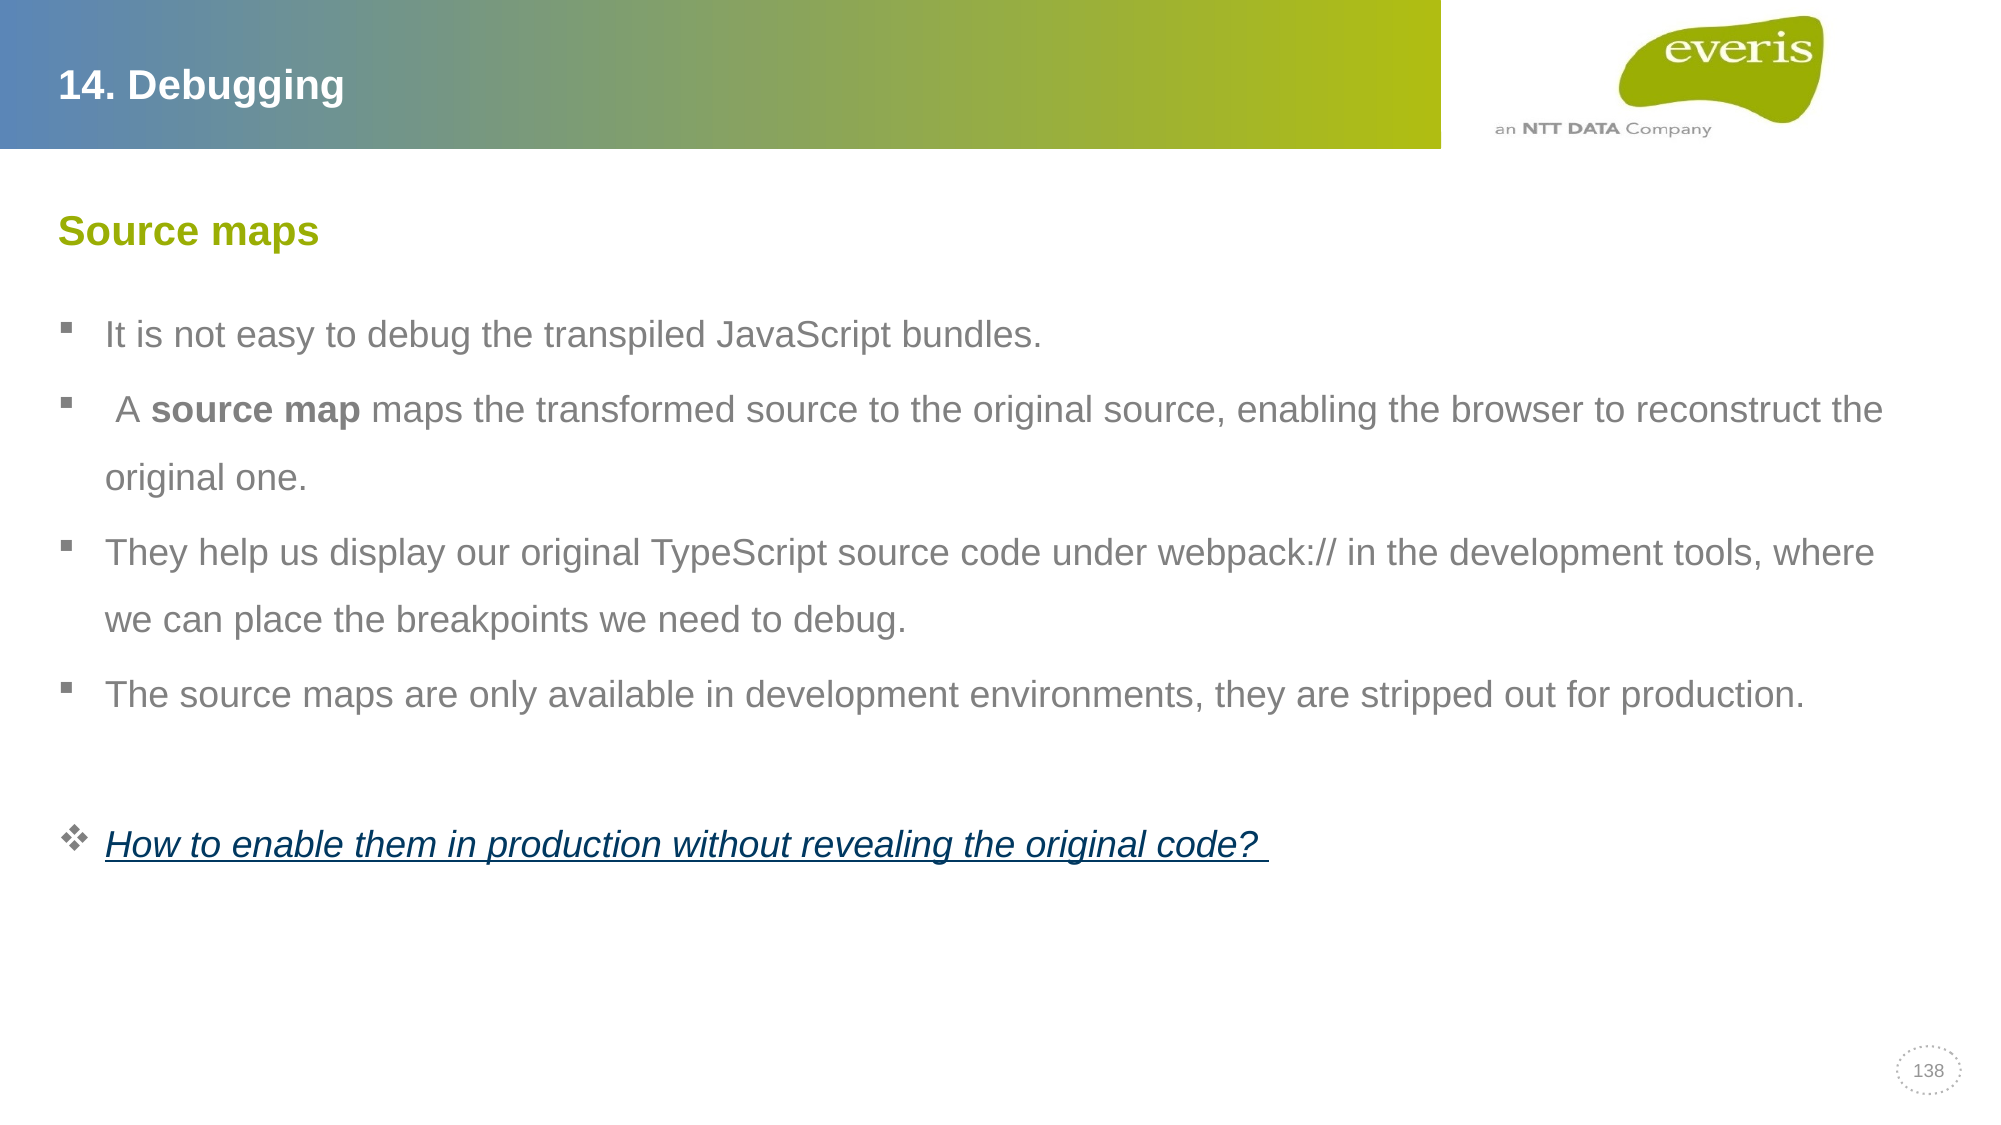

# 14. Debugging
Source maps
It is not easy to debug the transpiled JavaScript bundles.
 A source map maps the transformed source to the original source, enabling the browser to reconstruct the original one.
They help us display our original TypeScript source code under webpack:// in the development tools, where we can place the breakpoints we need to debug.
The source maps are only available in development environments, they are stripped out for production.

How to enable them in production without revealing the original code?